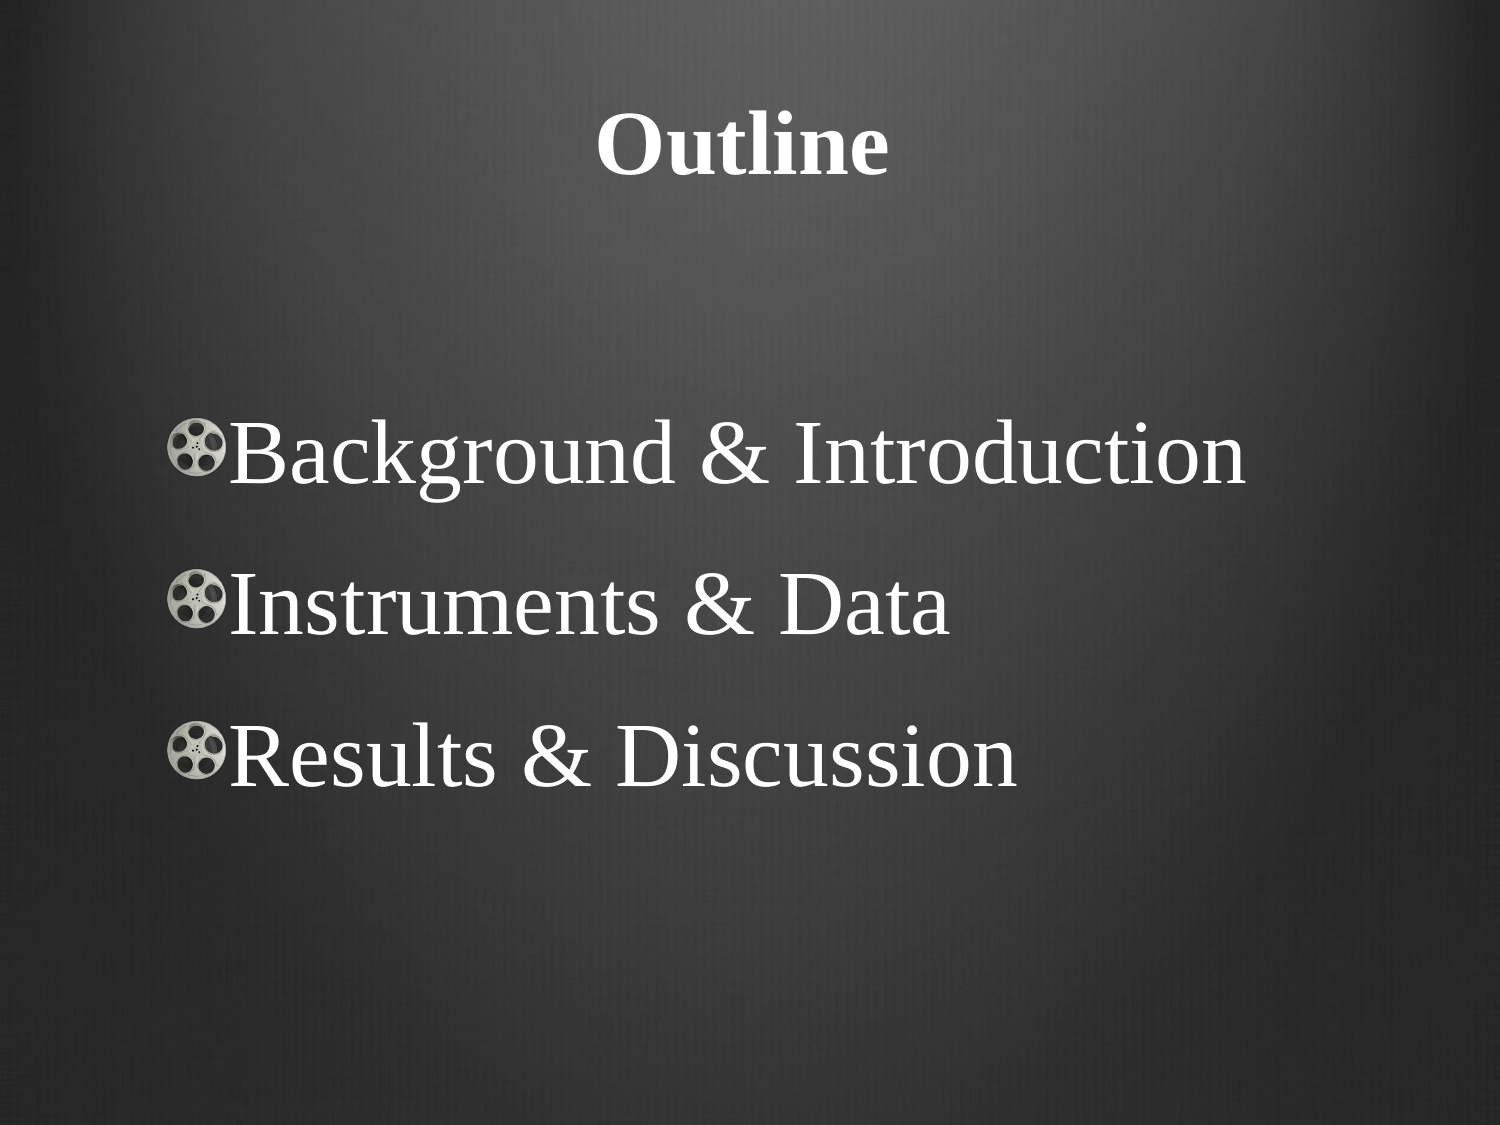

Outline
Background & Introduction
Instruments & Data
Results & Discussion